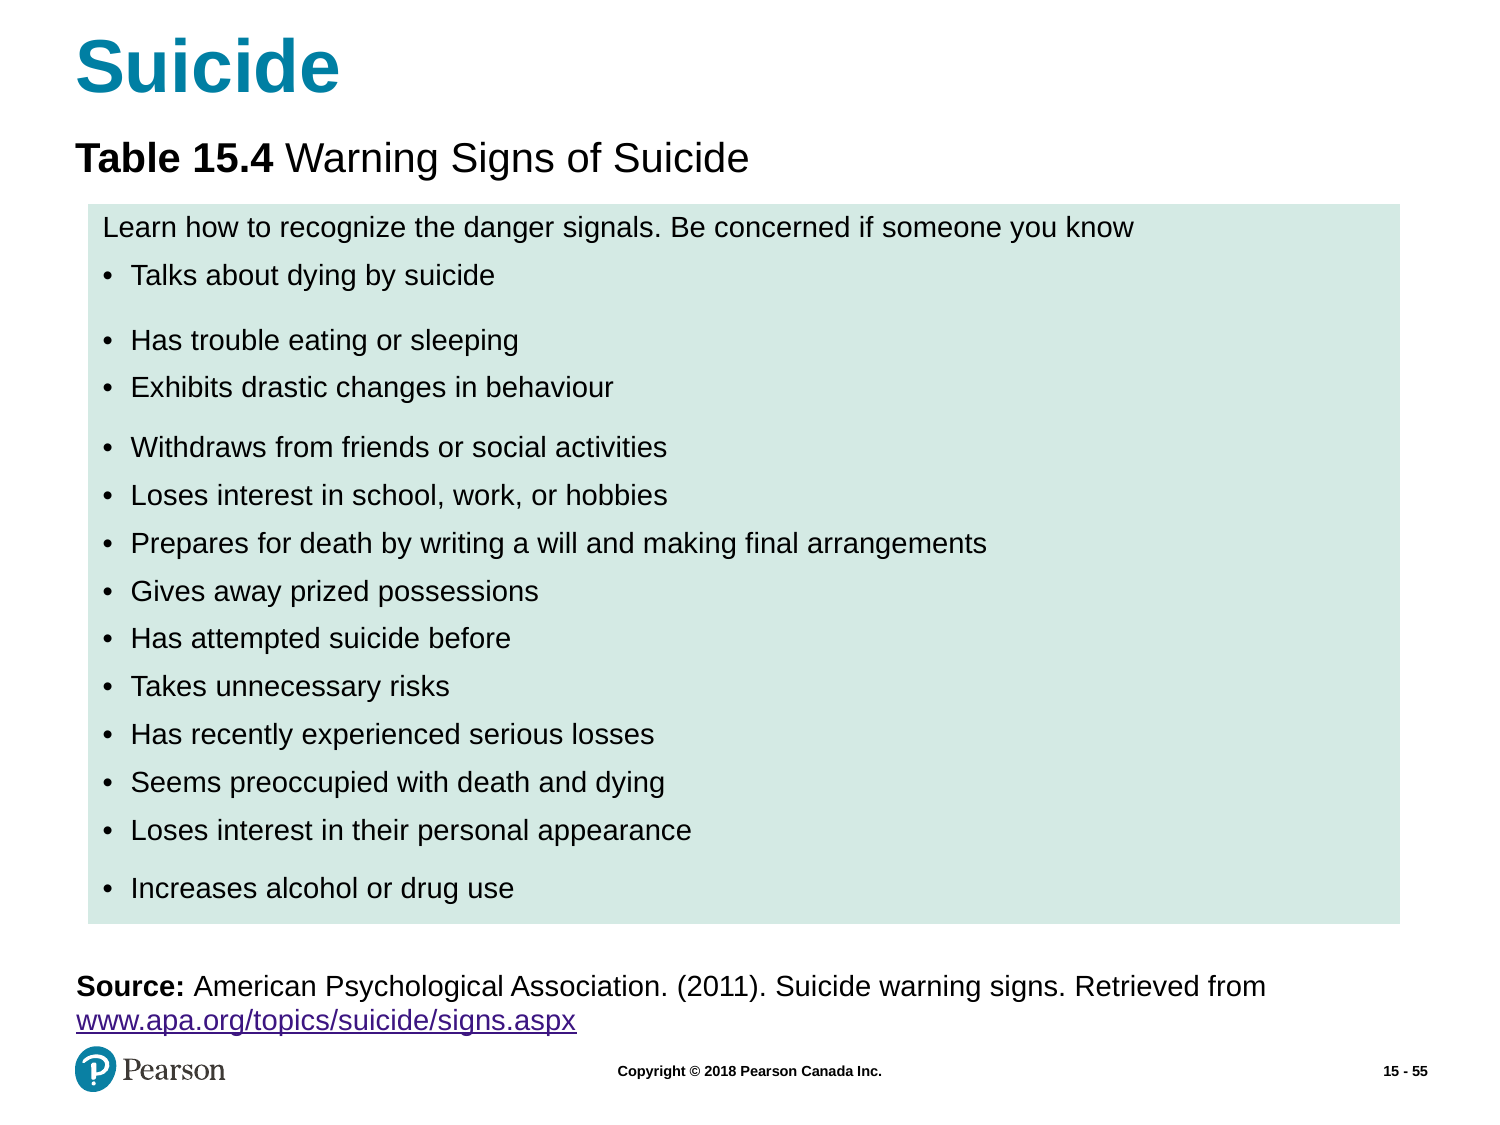

# Suicide
Table 15.4 Warning Signs of Suicide
| Learn how to recognize the danger signals. Be concerned if someone you know |
| --- |
| Talks about dying by suicide |
| Has trouble eating or sleeping |
| Exhibits drastic changes in behaviour |
| Withdraws from friends or social activities |
| Loses interest in school, work, or hobbies |
| Prepares for death by writing a will and making final arrangements |
| Gives away prized possessions |
| Has attempted suicide before |
| Takes unnecessary risks |
| Has recently experienced serious losses |
| Seems preoccupied with death and dying |
| Loses interest in their personal appearance |
| Increases alcohol or drug use |
Source: American Psychological Association. (2011). Suicide warning signs. Retrieved from www.apa.org/topics/suicide/signs.aspx